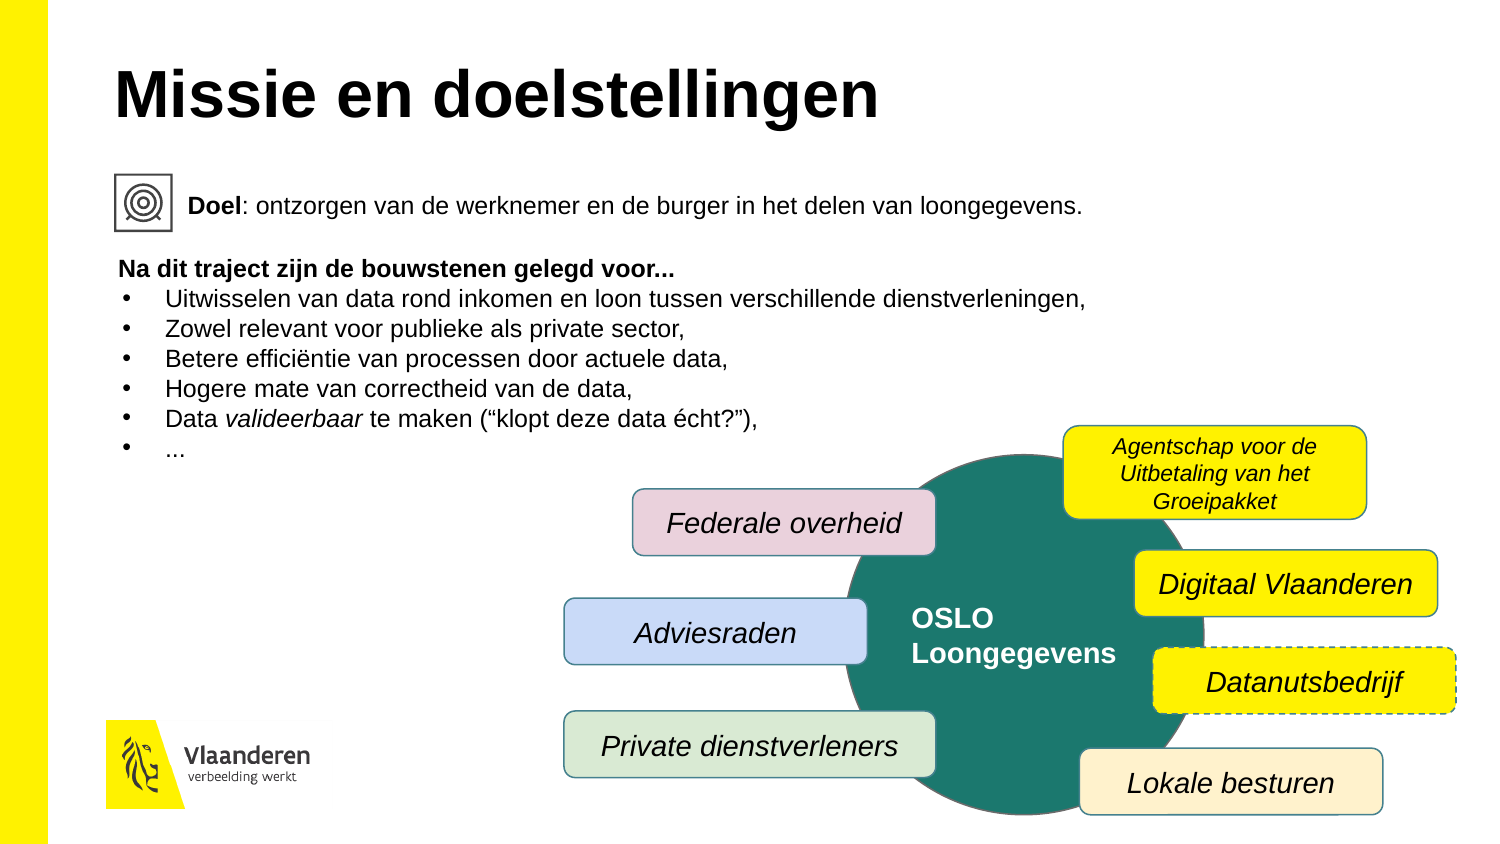

Missie en doelstellingen

Doel: ontzorgen van de werknemer en de burger in het delen van loongegevens.
Na dit traject zijn de bouwstenen gelegd voor...
Uitwisselen van data rond inkomen en loon tussen verschillende dienstverleningen,
Zowel relevant voor publieke als private sector,
Betere efficiëntie van processen door actuele data,
Hogere mate van correctheid van de data,
Data valideerbaar te maken (“klopt deze data écht?”),
...
Agentschap voor de Uitbetaling van het Groeipakket
OSLO Loongegevens
Federale overheid
Digitaal Vlaanderen
Adviesraden
Datanutsbedrijf
Private dienstverleners
Lokale besturen